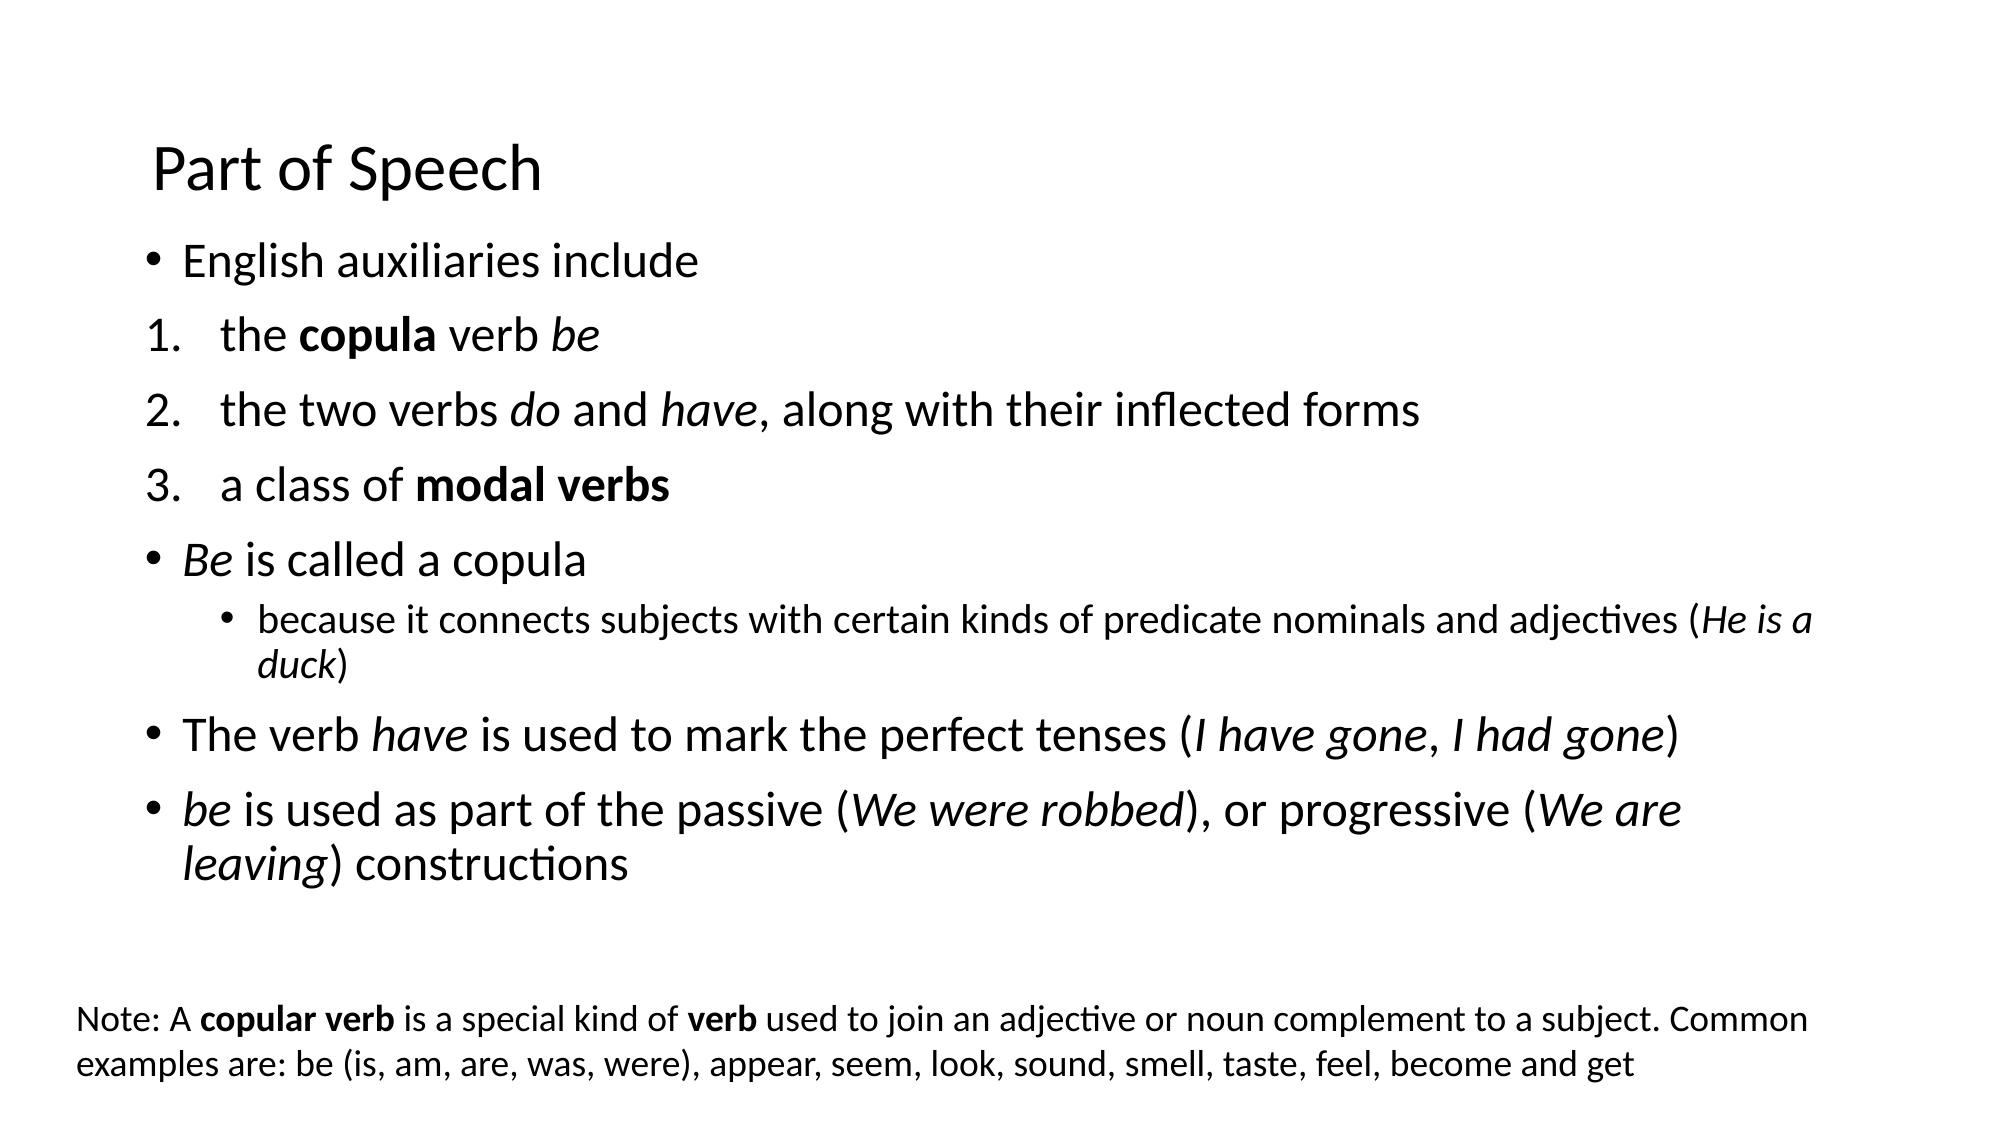

# Part of Speech
English auxiliaries include
the copula verb be
the two verbs do and have, along with their inflected forms
a class of modal verbs
Be is called a copula
because it connects subjects with certain kinds of predicate nominals and adjectives (He is a duck)
The verb have is used to mark the perfect tenses (I have gone, I had gone)
be is used as part of the passive (We were robbed), or progressive (We are leaving) constructions
Note: A copular verb is a special kind of verb used to join an adjective or noun complement to a subject. Common examples are: be (is, am, are, was, were), appear, seem, look, sound, smell, taste, feel, become and get